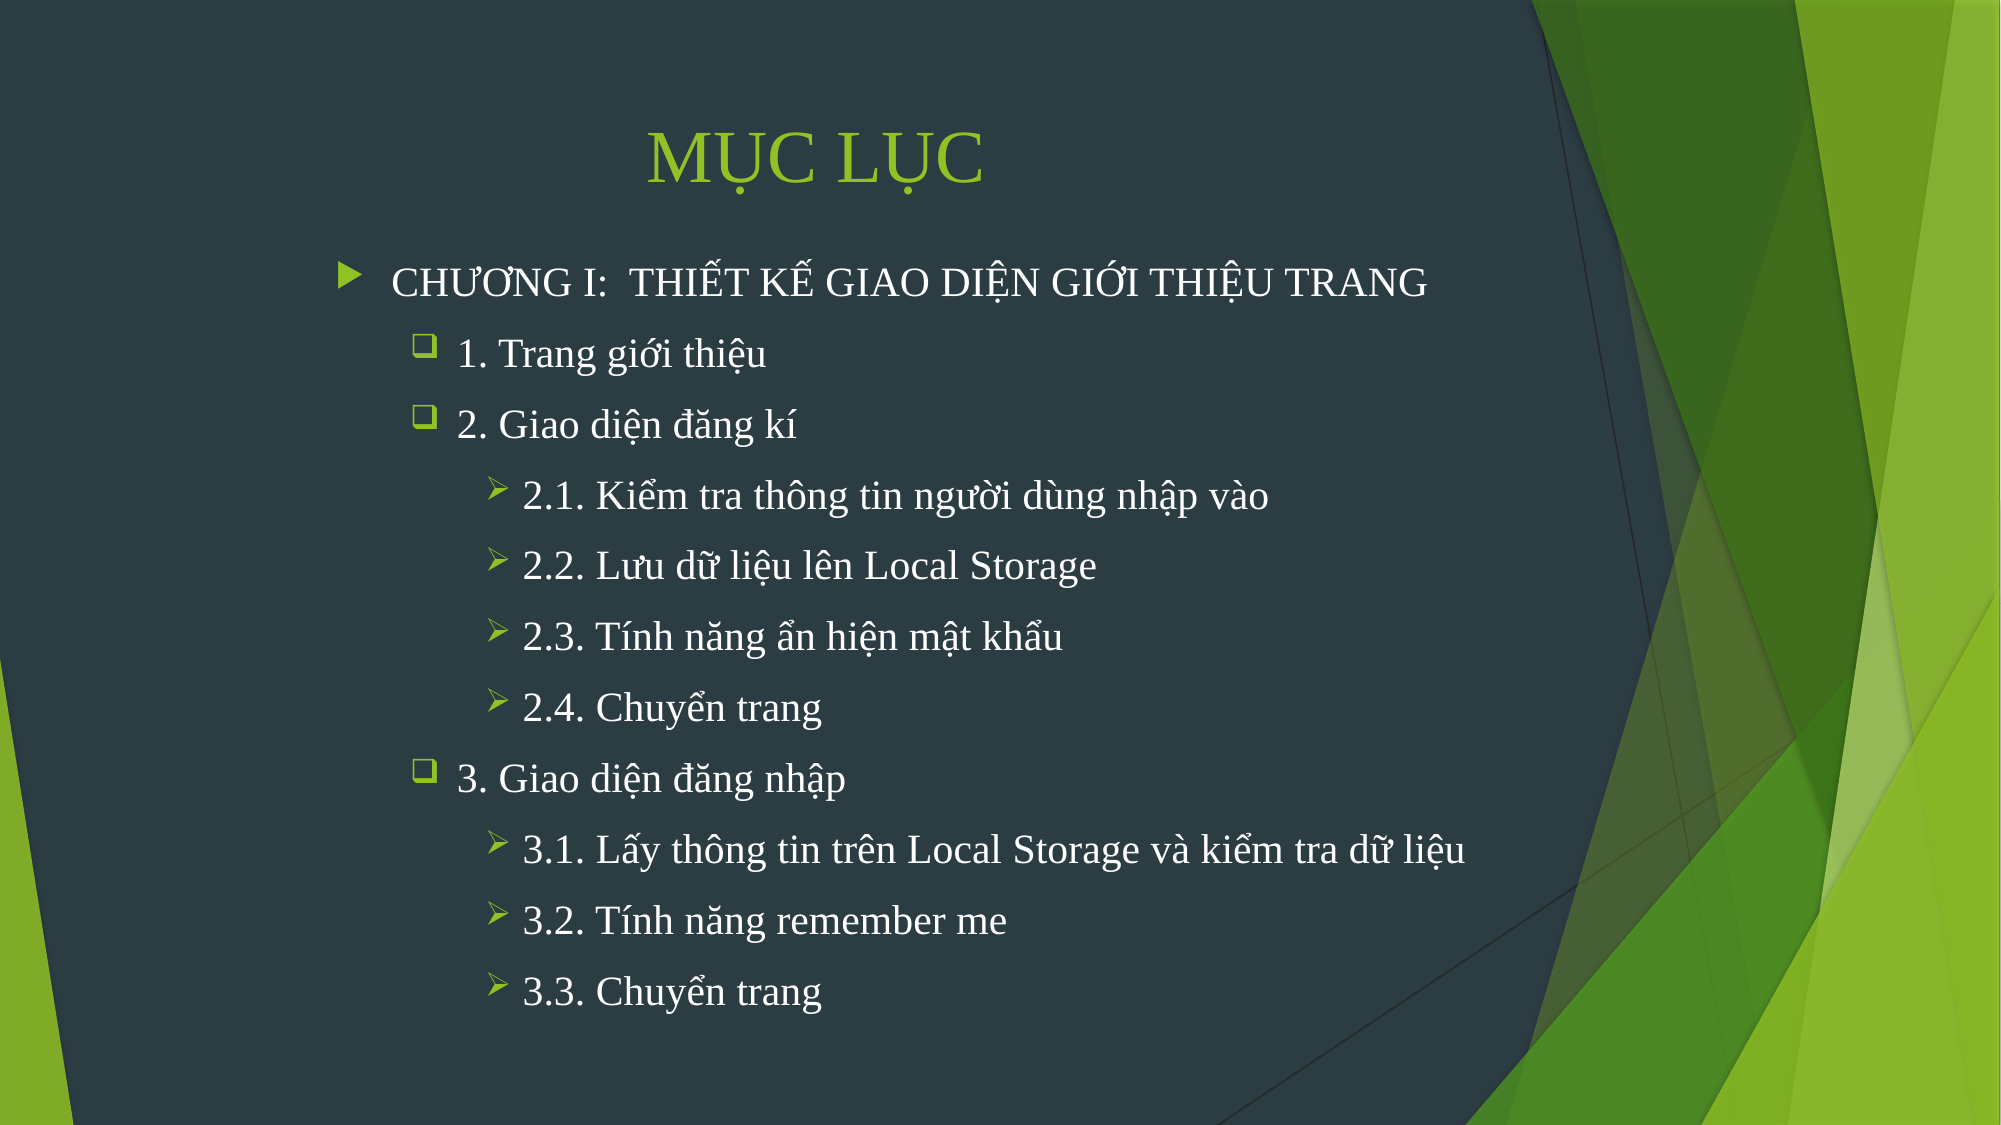

# MỤC LỤC
CHƯƠNG I:  THIẾT KẾ GIAO DIỆN GIỚI THIỆU TRANG
1. Trang giới thiệu
2. Giao diện đăng kí
2.1. Kiểm tra thông tin người dùng nhập vào
2.2. Lưu dữ liệu lên Local Storage
2.3. Tính năng ẩn hiện mật khẩu
2.4. Chuyển trang
3. Giao diện đăng nhập
3.1. Lấy thông tin trên Local Storage và kiểm tra dữ liệu
3.2. Tính năng remember me
3.3. Chuyển trang